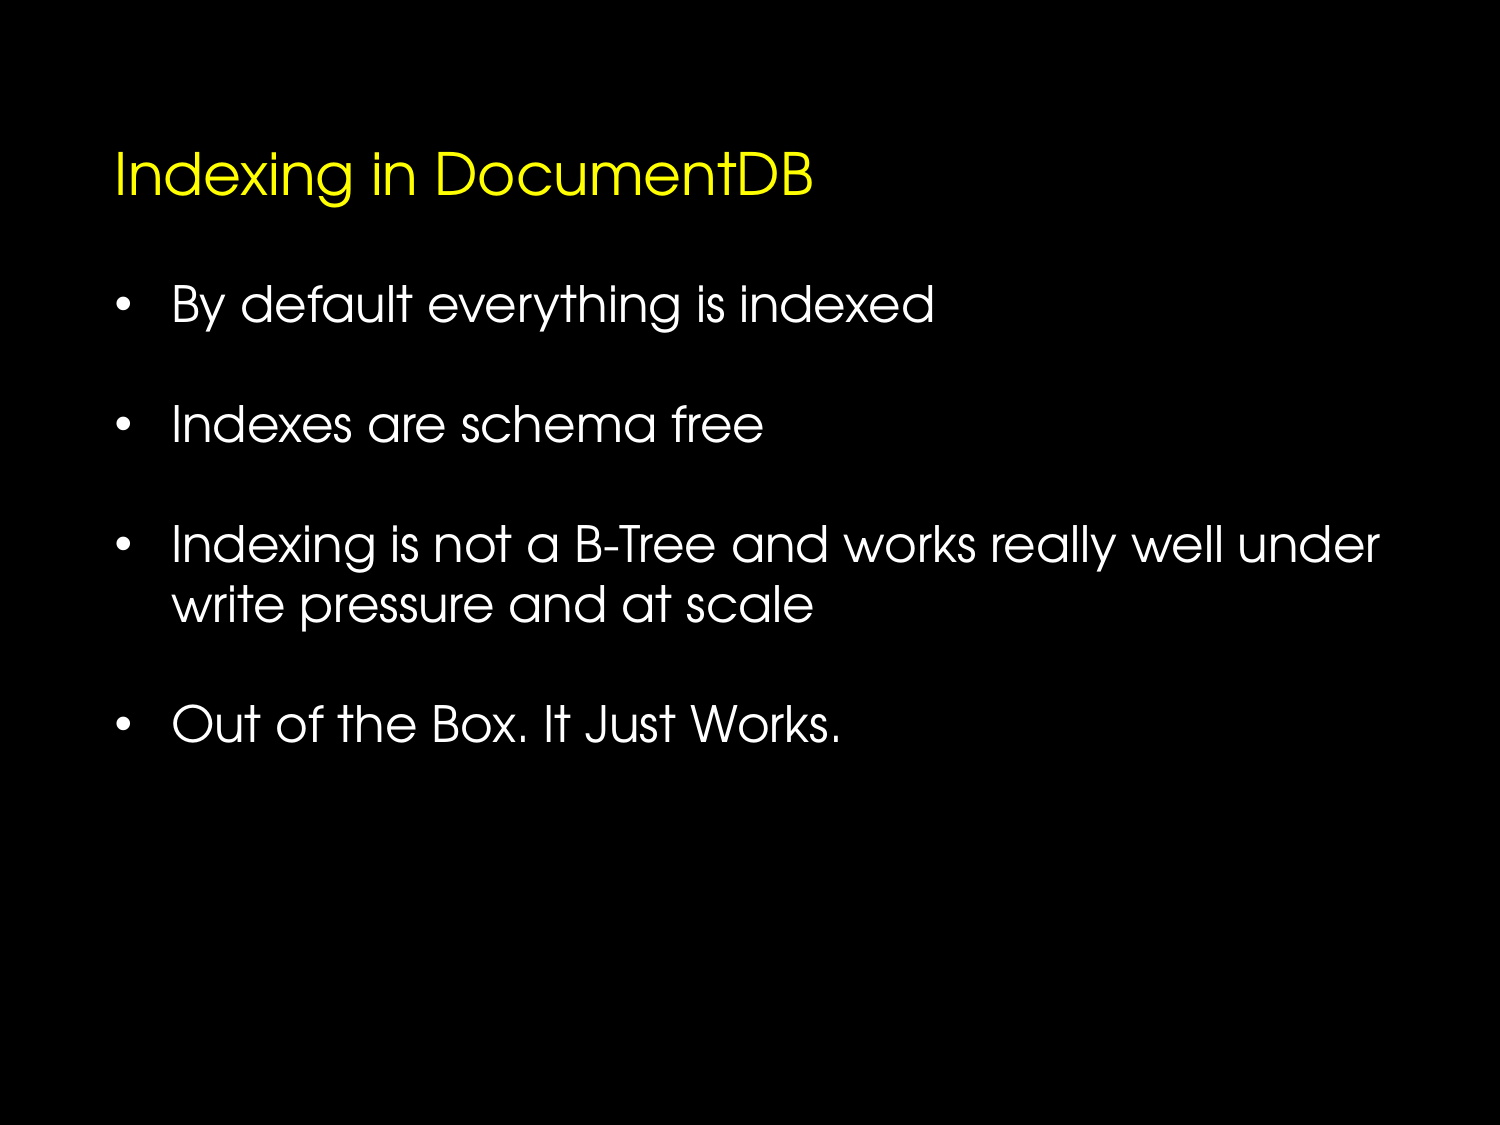

Indexing in DocumentDB
By default everything is indexed
Indexes are schema free
Indexing is not a B-Tree and works really well under write pressure and at scale
Out of the Box. It Just Works.